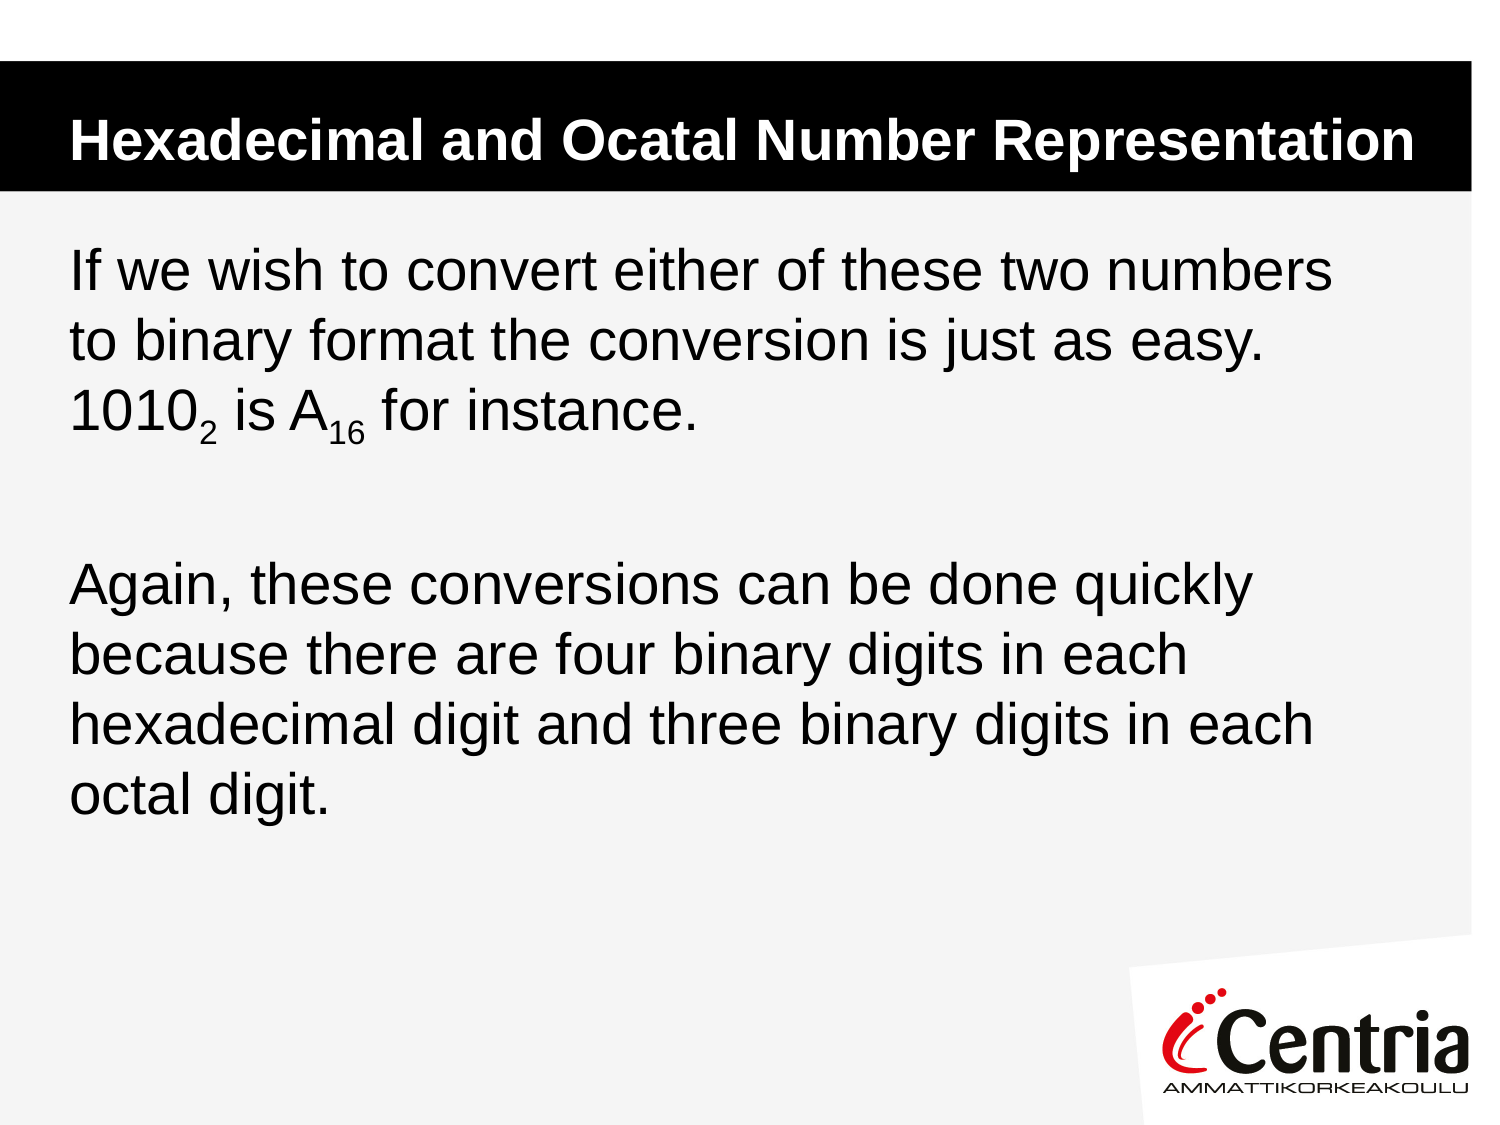

# Hexadecimal and Ocatal Number Representation
If we wish to convert either of these two numbers to binary format the conversion is just as easy. 10102 is A16 for instance.

Again, these conversions can be done quickly because there are four binary digits in each hexadecimal digit and three binary digits in each octal digit.